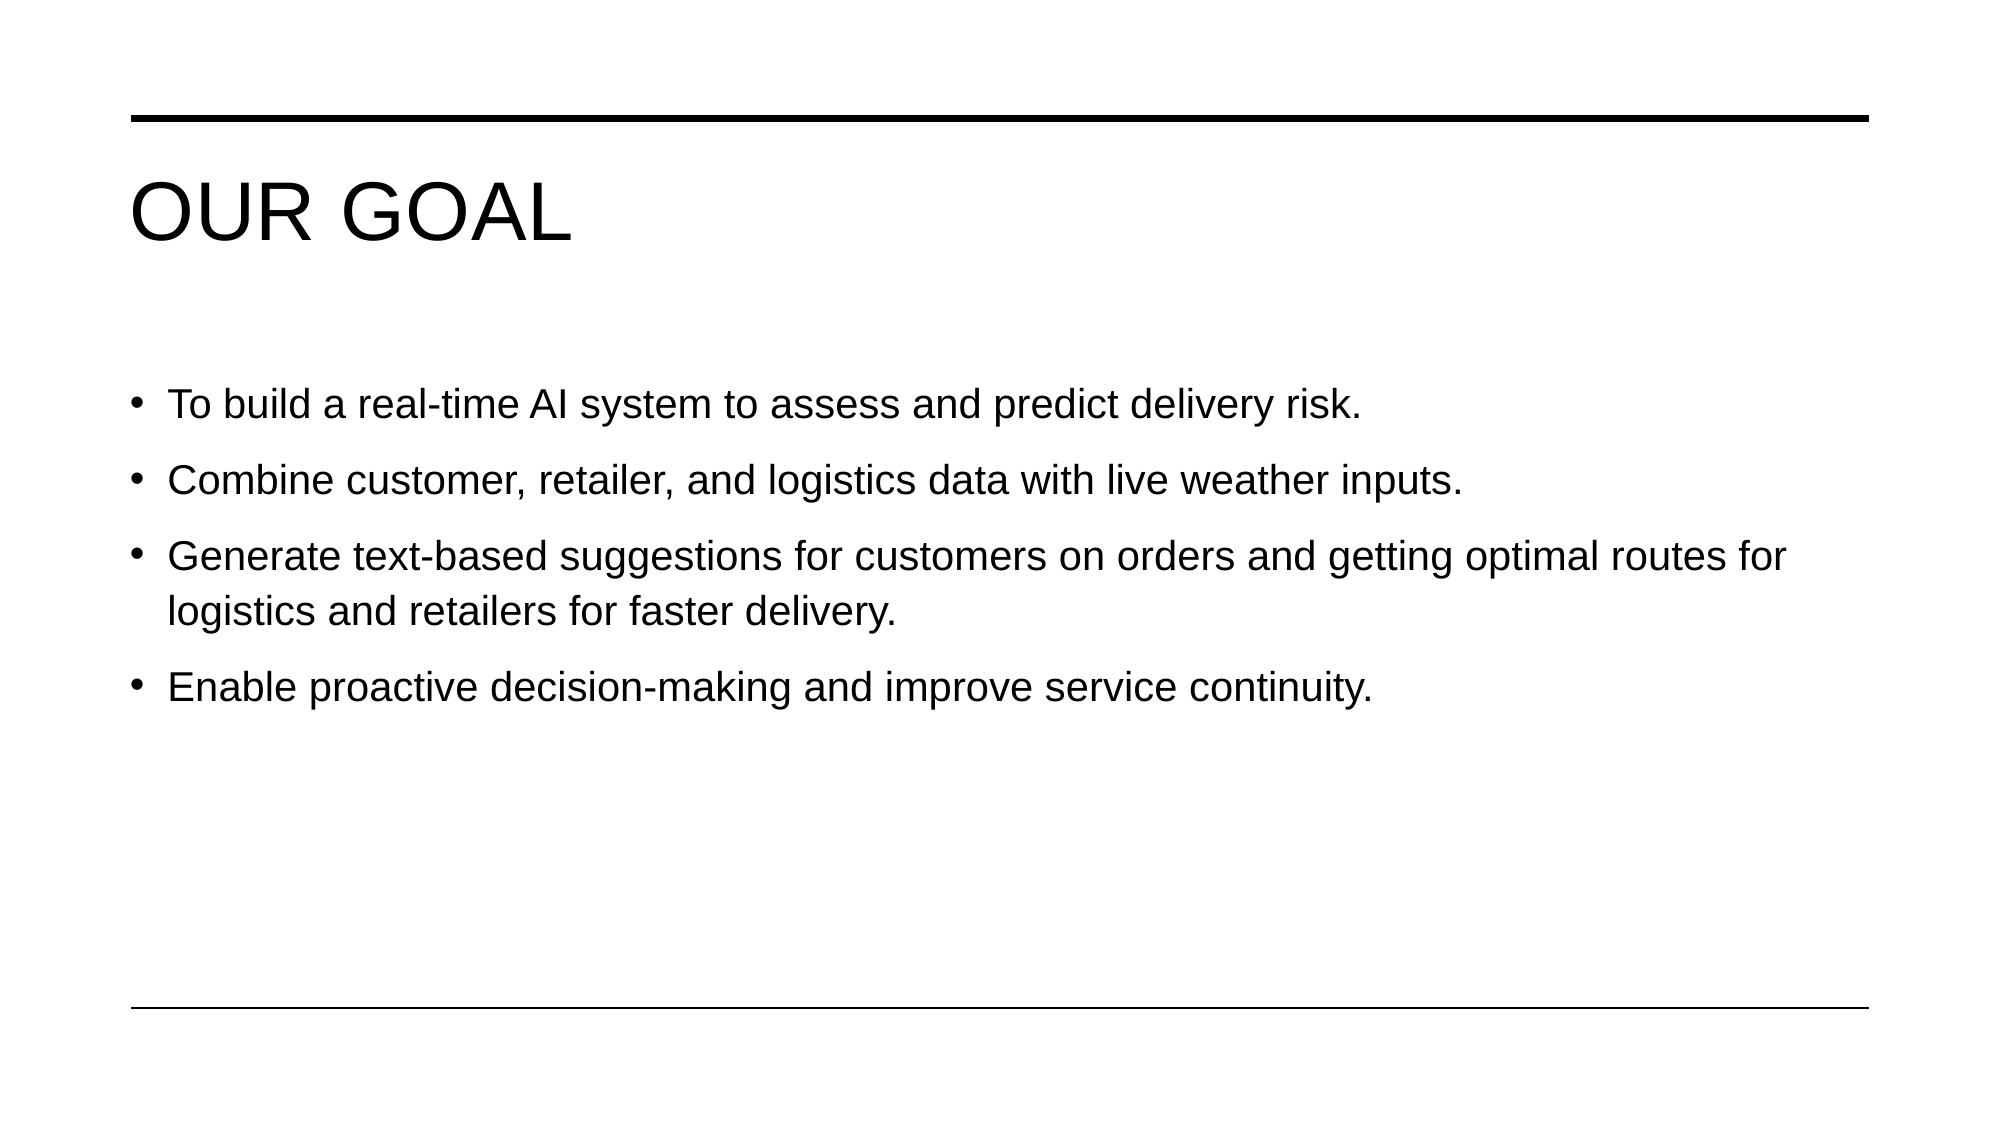

# Our Goal
To build a real-time AI system to assess and predict delivery risk.
Combine customer, retailer, and logistics data with live weather inputs.
Generate text-based suggestions for customers on orders and getting optimal routes for logistics and retailers for faster delivery.
Enable proactive decision-making and improve service continuity.